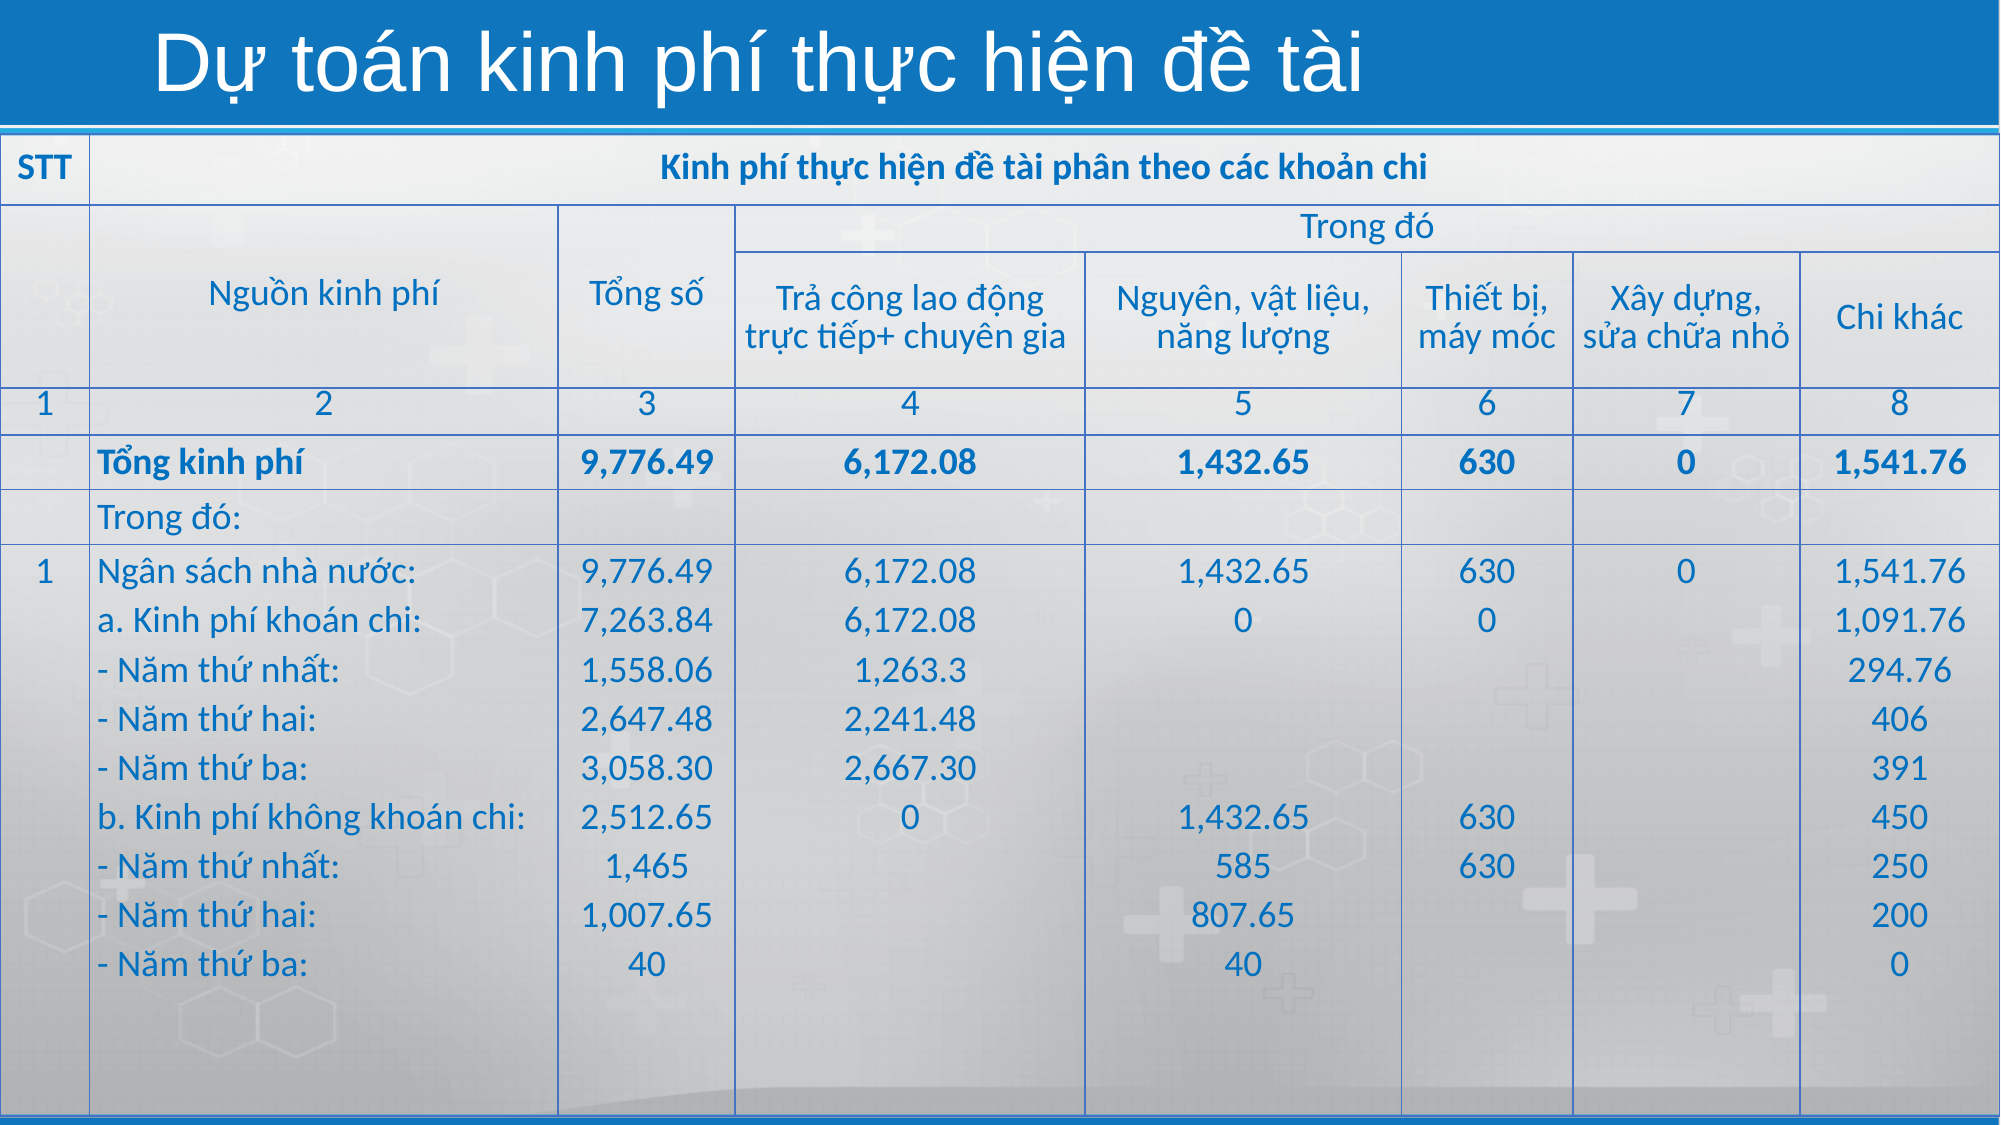

# Dự toán kinh phí thực hiện đề tài
| STT | Kinh phí thực hiện đề tài phân theo các khoản chi |  |  |  |  |  |  |
| --- | --- | --- | --- | --- | --- | --- | --- |
|  | Nguồn kinh phí | Tổng số | Trong đó |  |  |  |  |
|  |  |  | Trả công lao động trực tiếp+ chuyên gia | Nguyên, vật liệu, năng lượng | Thiết bị, máy móc | Xây dựng, sửa chữa nhỏ | Chi khác |
| 1 | 2 | 3 | 4 | 5 | 6 | 7 | 8 |
|  | Tổng kinh phí | 9,776.49 | 6,172.08 | 1,432.65 | 630 | 0 | 1,541.76 |
|  | Trong đó: |  |  |  |  |  |  |
| 1 | Ngân sách nhà nước: a. Kinh phí khoán chi: - Năm thứ nhất: - Năm thứ hai: - Năm thứ ba: b. Kinh phí không khoán chi: - Năm thứ nhất: - Năm thứ hai: - Năm thứ ba: | 9,776.49 7,263.84 1,558.06 2,647.48 3,058.30 2,512.65 1,465 1,007.65 40 | 6,172.08 6,172.08 1,263.3 2,241.48 2,667.30 0 | 1,432.65 0       1,432.65 585 807.65 40 | 630 0       630 630 | 0 | 1,541.76 1,091.76 294.76 406 391 450 250 200 0 |